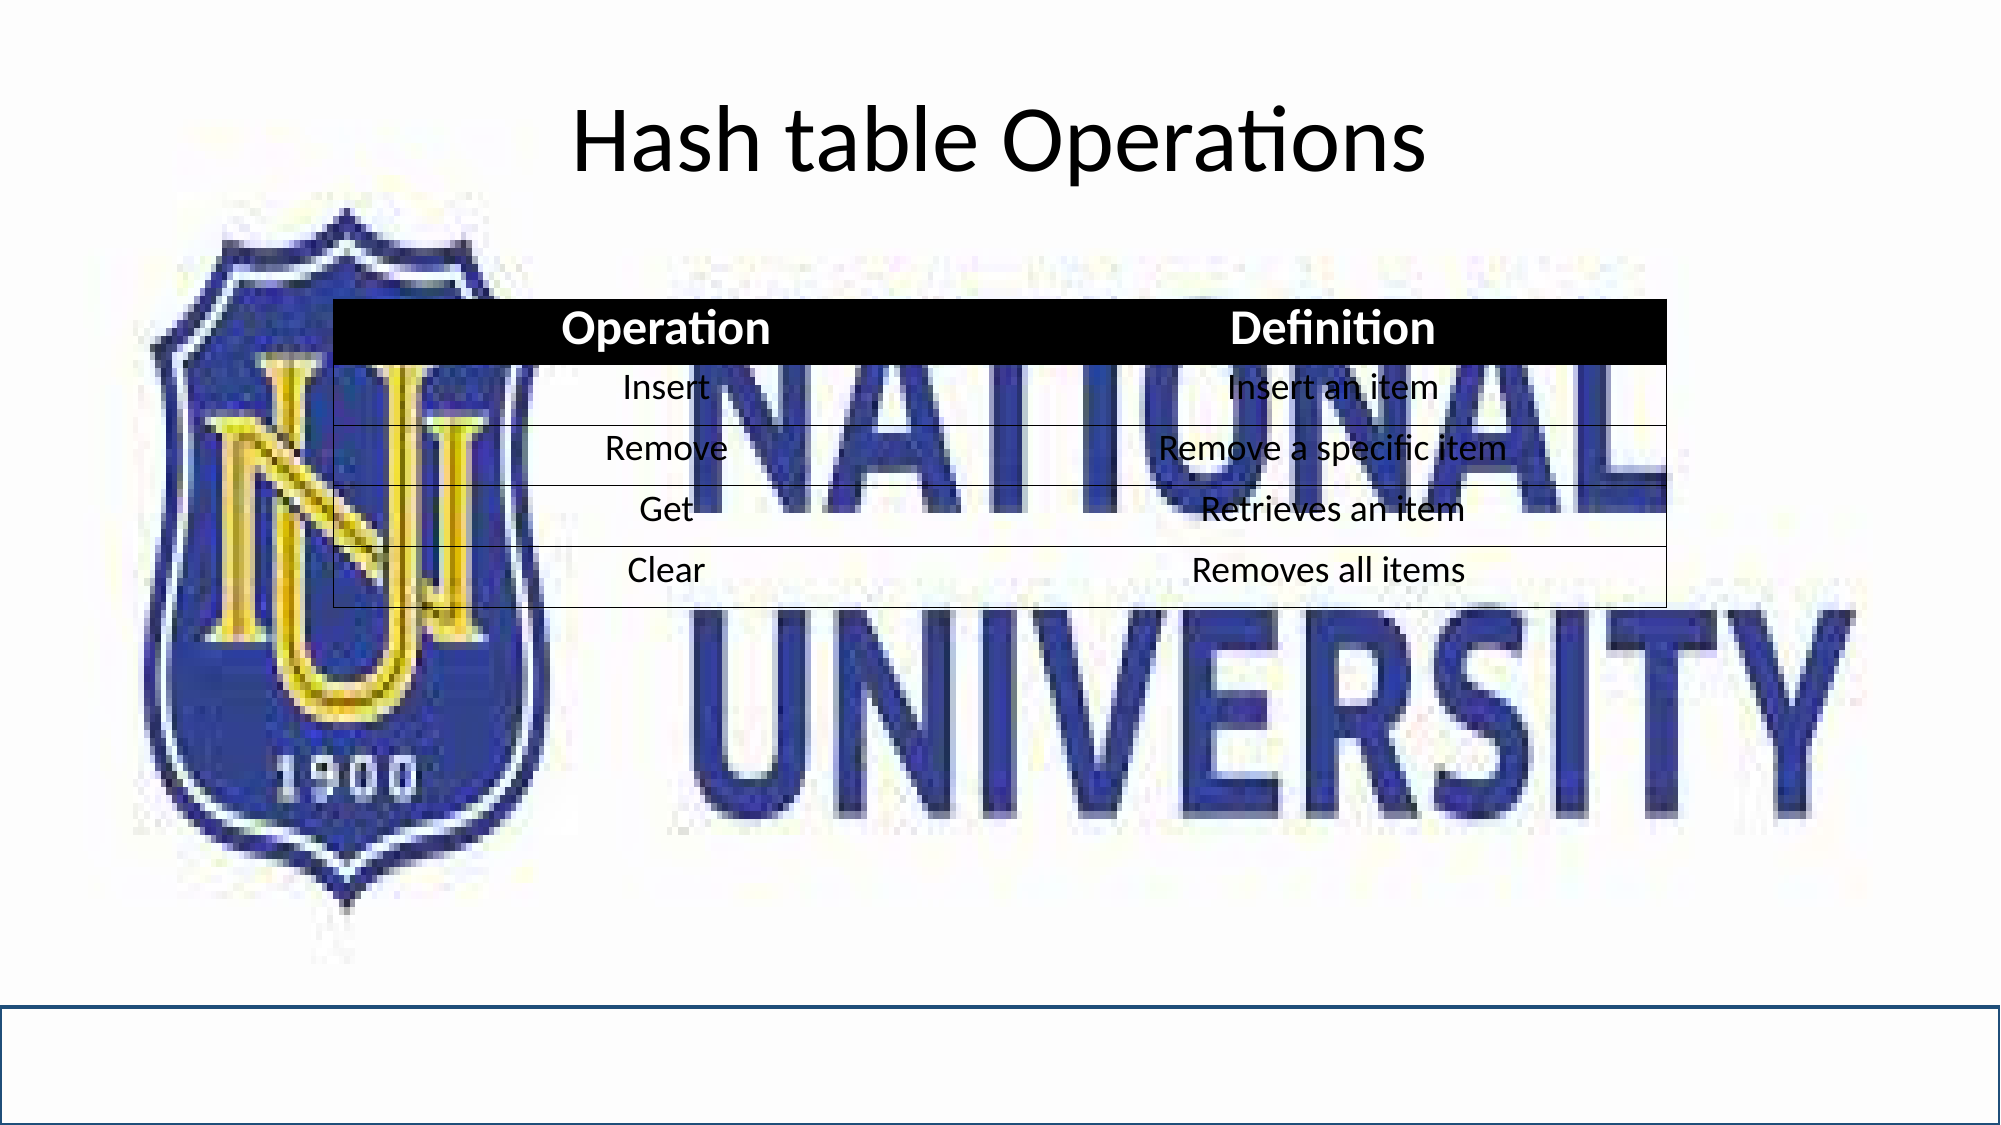

# Hash table Operations
| Operation | Definition |
| --- | --- |
| Insert | Insert an item |
| Remove | Remove a specific item |
| Get | Retrieves an item |
| Clear | Removes all items |